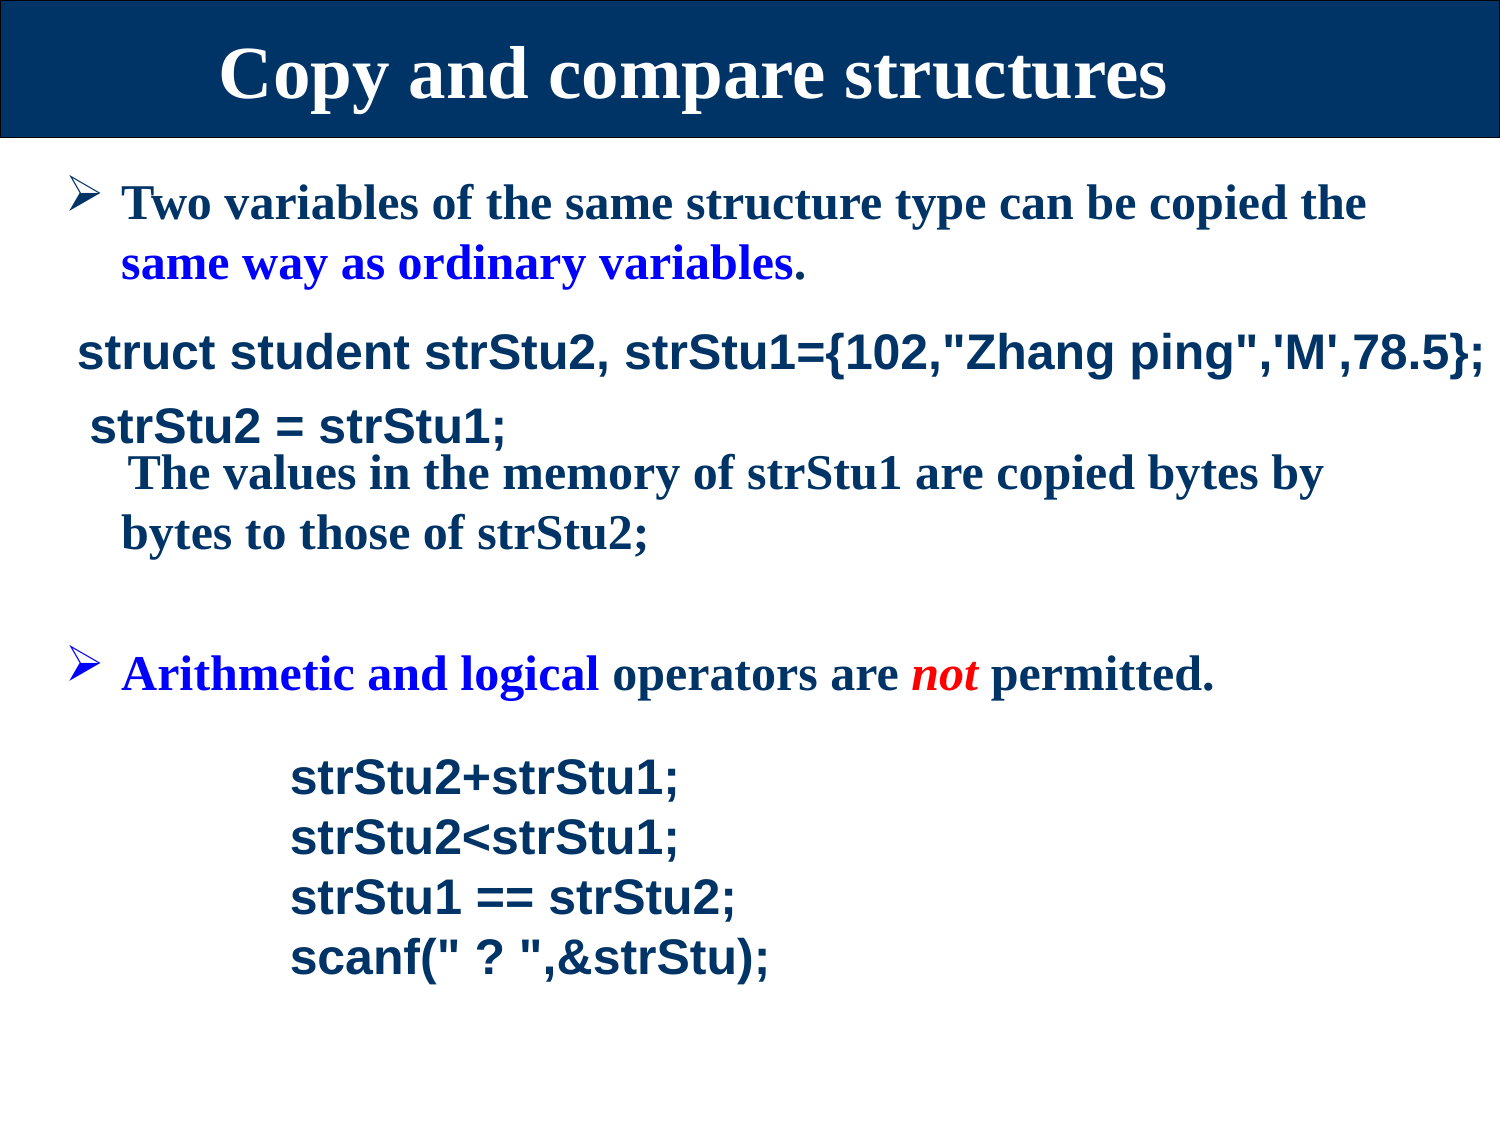

# Copy and compare structures
Two variables of the same structure type can be copied the same way as ordinary variables.

     The values in the memory of strStu1 are copied bytes by bytes to those of strStu2;

Arithmetic and logical operators are not permitted.

struct student strStu2, strStu1={102,"Zhang ping",'M',78.5};
strStu2 = strStu1;
strStu2+strStu1;
strStu2<strStu1;
strStu1 == strStu2;
scanf(" ? ",&strStu);